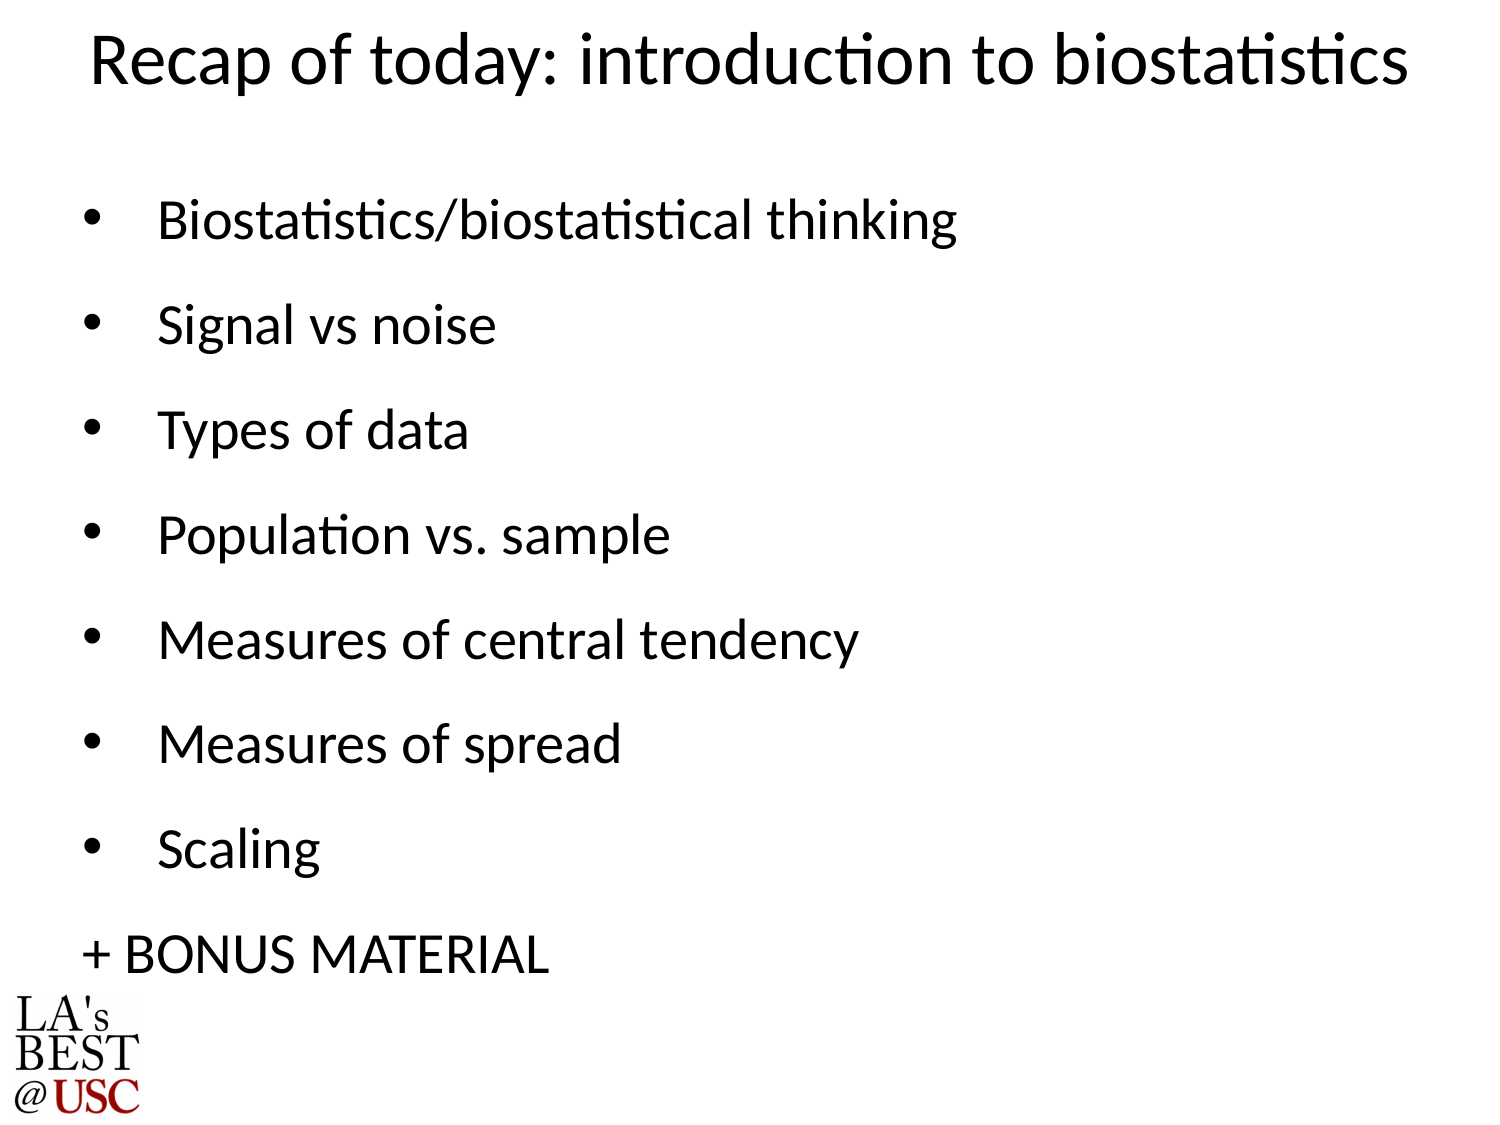

Recap of today: introduction to biostatistics
Biostatistics/biostatistical thinking
Signal vs noise
Types of data
Population vs. sample
Measures of central tendency
Measures of spread
Scaling
+ BONUS MATERIAL